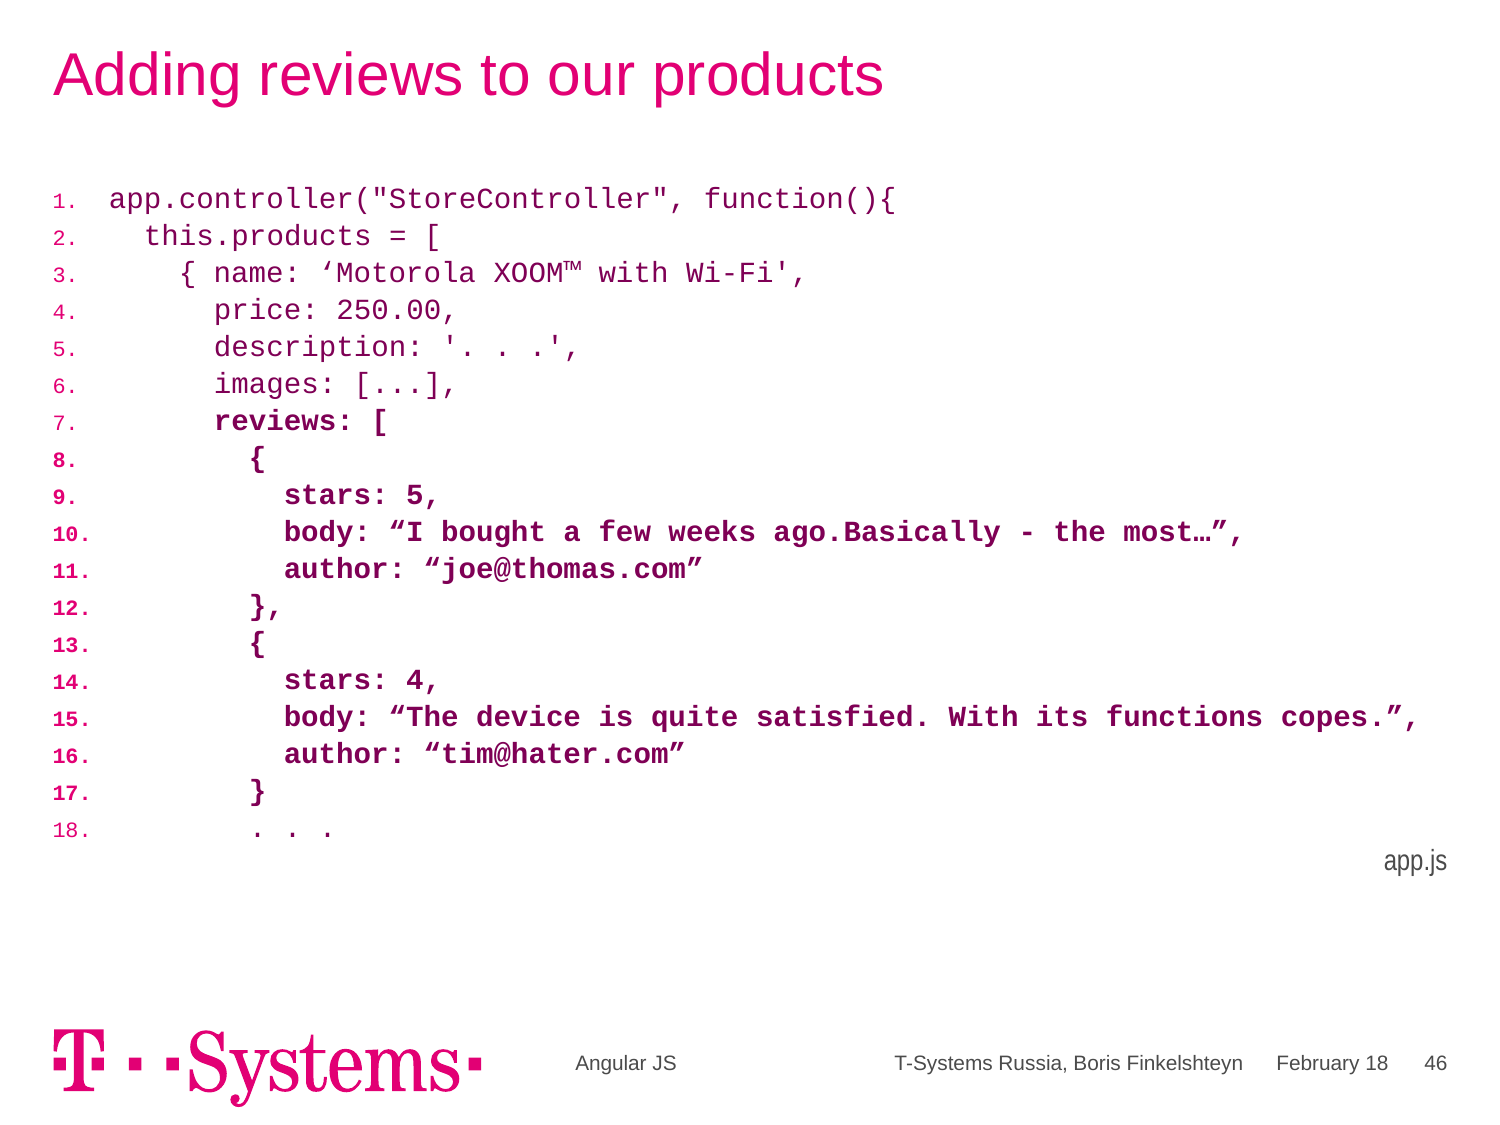

# Adding reviews to our products
| app.controller("StoreController", function(){ this.products = [ { name: ‘Motorola XOOM™ with Wi-Fi', price: 250.00, description: '. . .', images: [...], reviews: [ { stars: 5, body: “I bought a few weeks ago.Basically - the most…”, author: “joe@thomas.com” }, { stars: 4, body: “The device is quite satisfied. With its functions copes.”, author: “tim@hater.com” } . . . app.js |
| --- |
Angular JS                                      T-Systems Russia, Boris Finkelshteyn
February 18
46